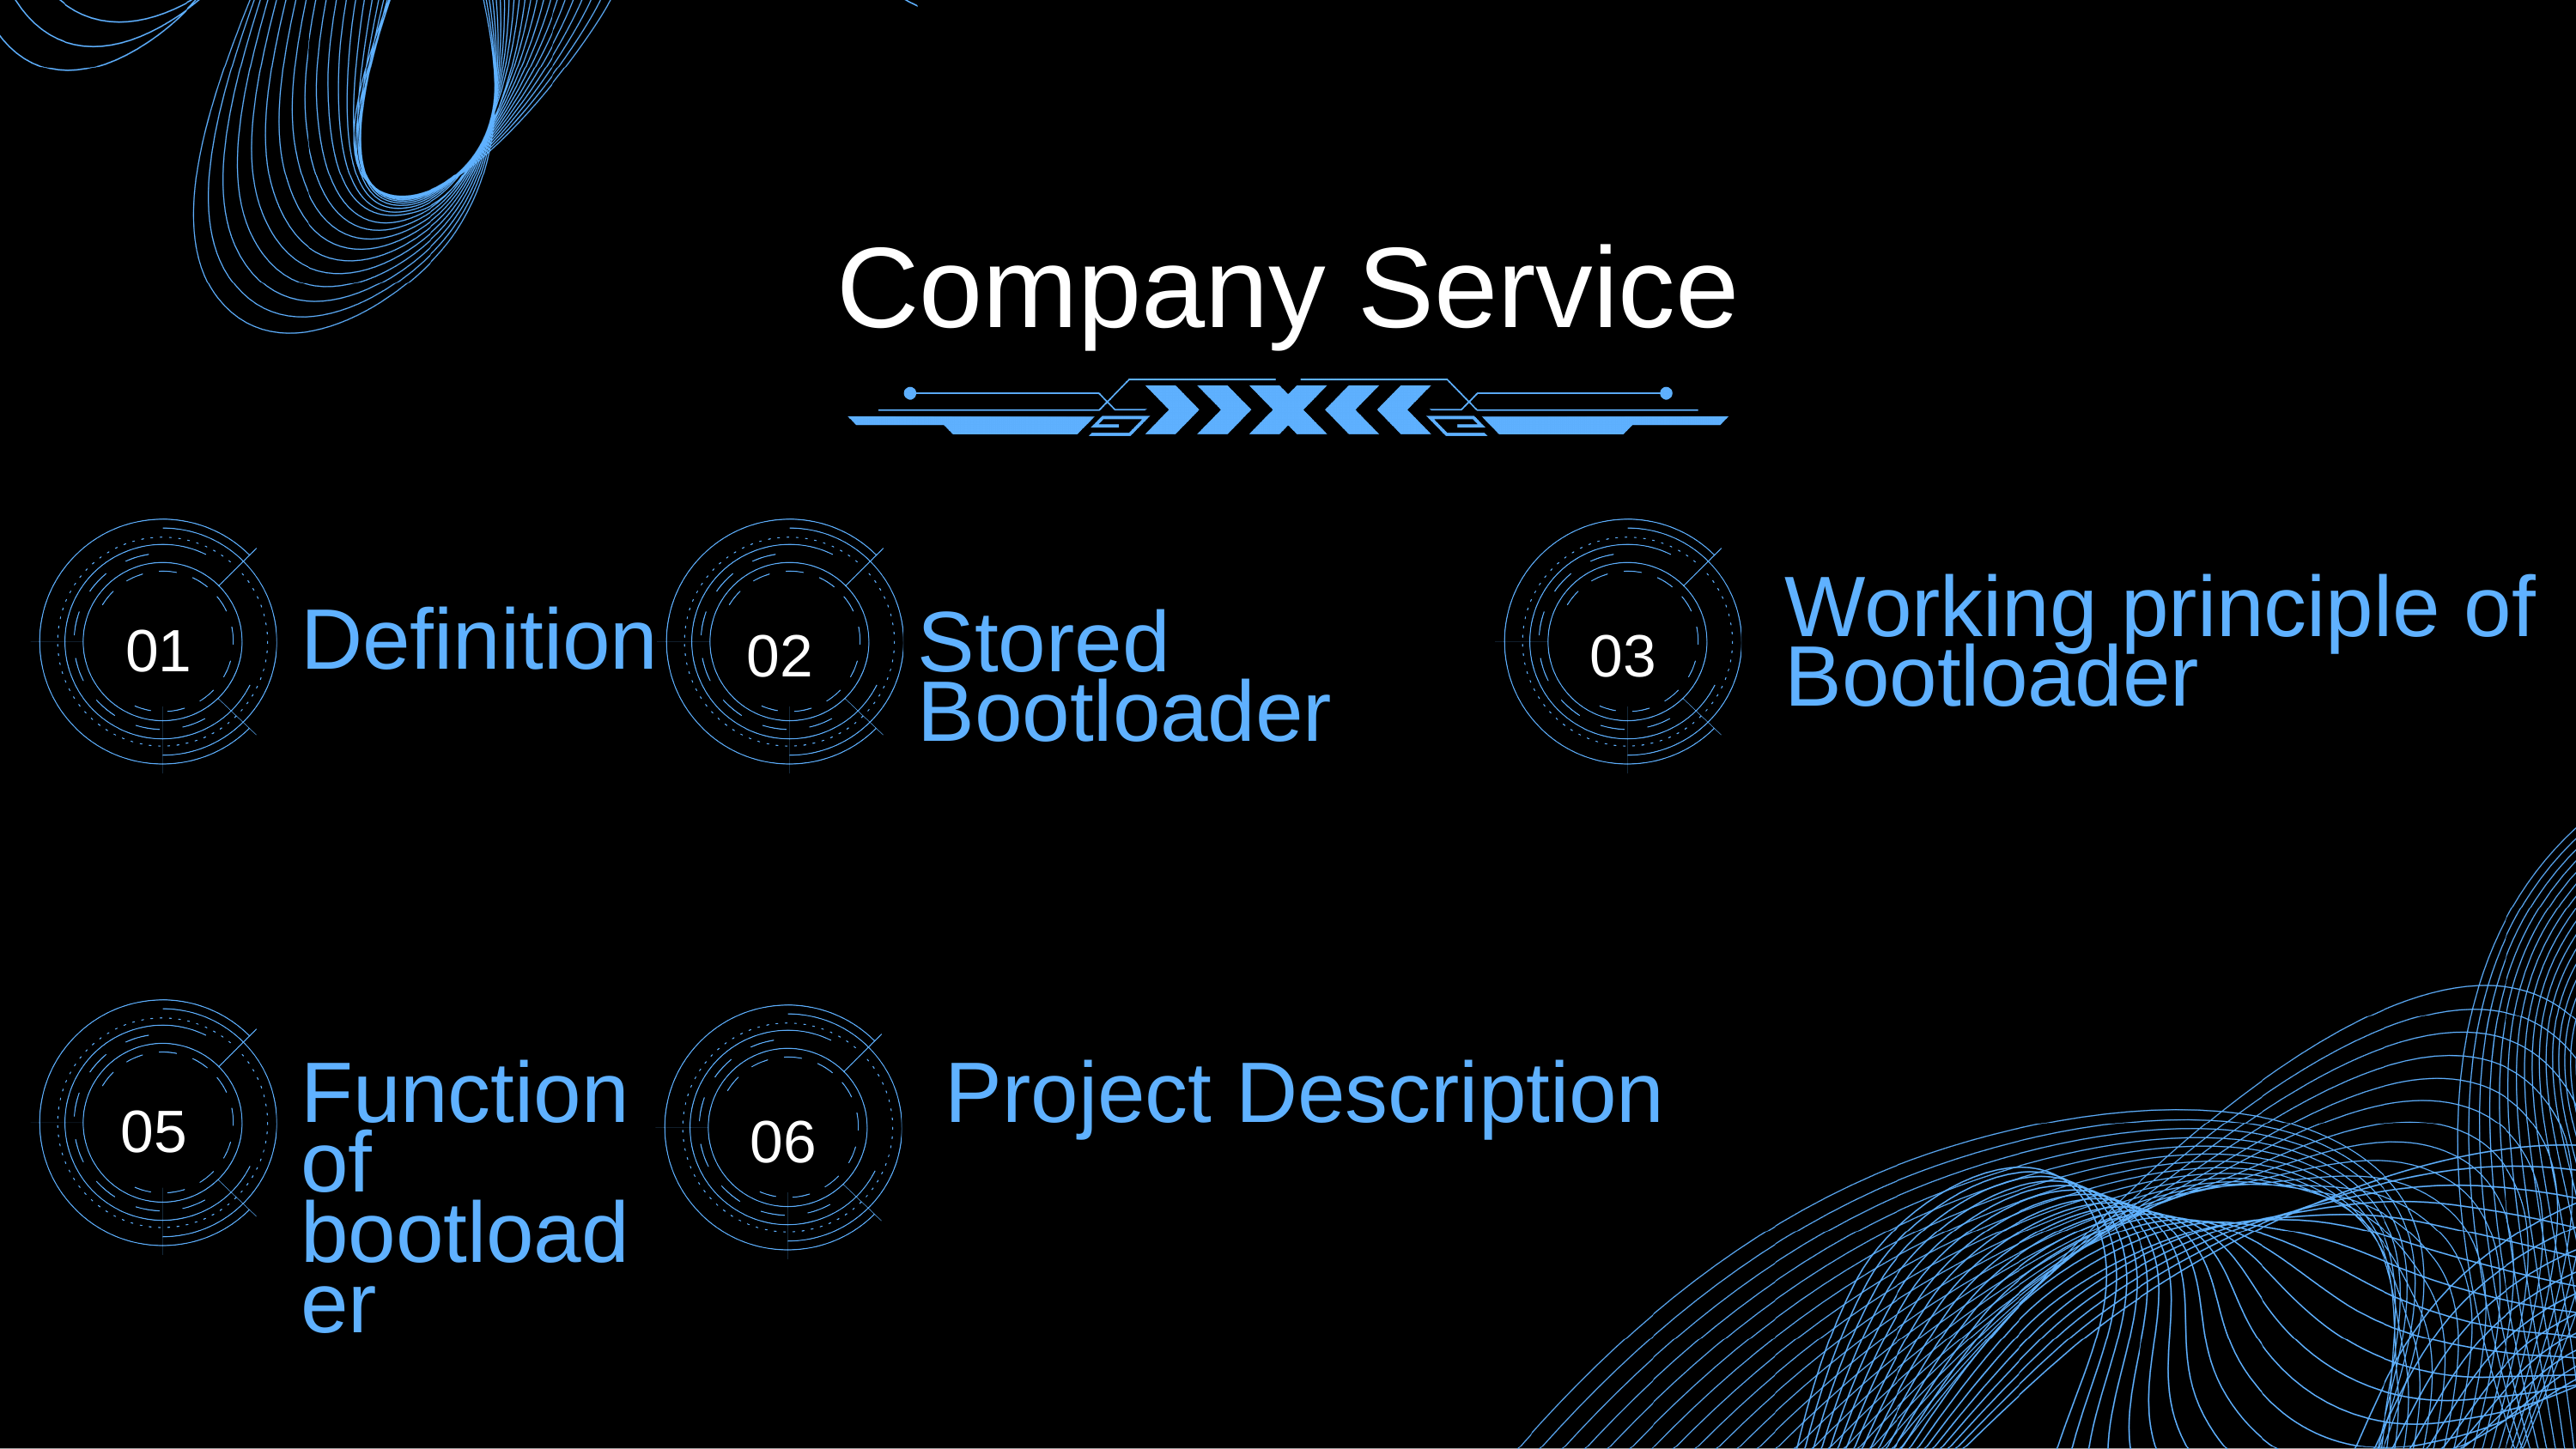

Company Service

Working principle of Bootloader
01
02
03
Definition
Stored Bootloader

Function of
bootloader
Project Description
05
06